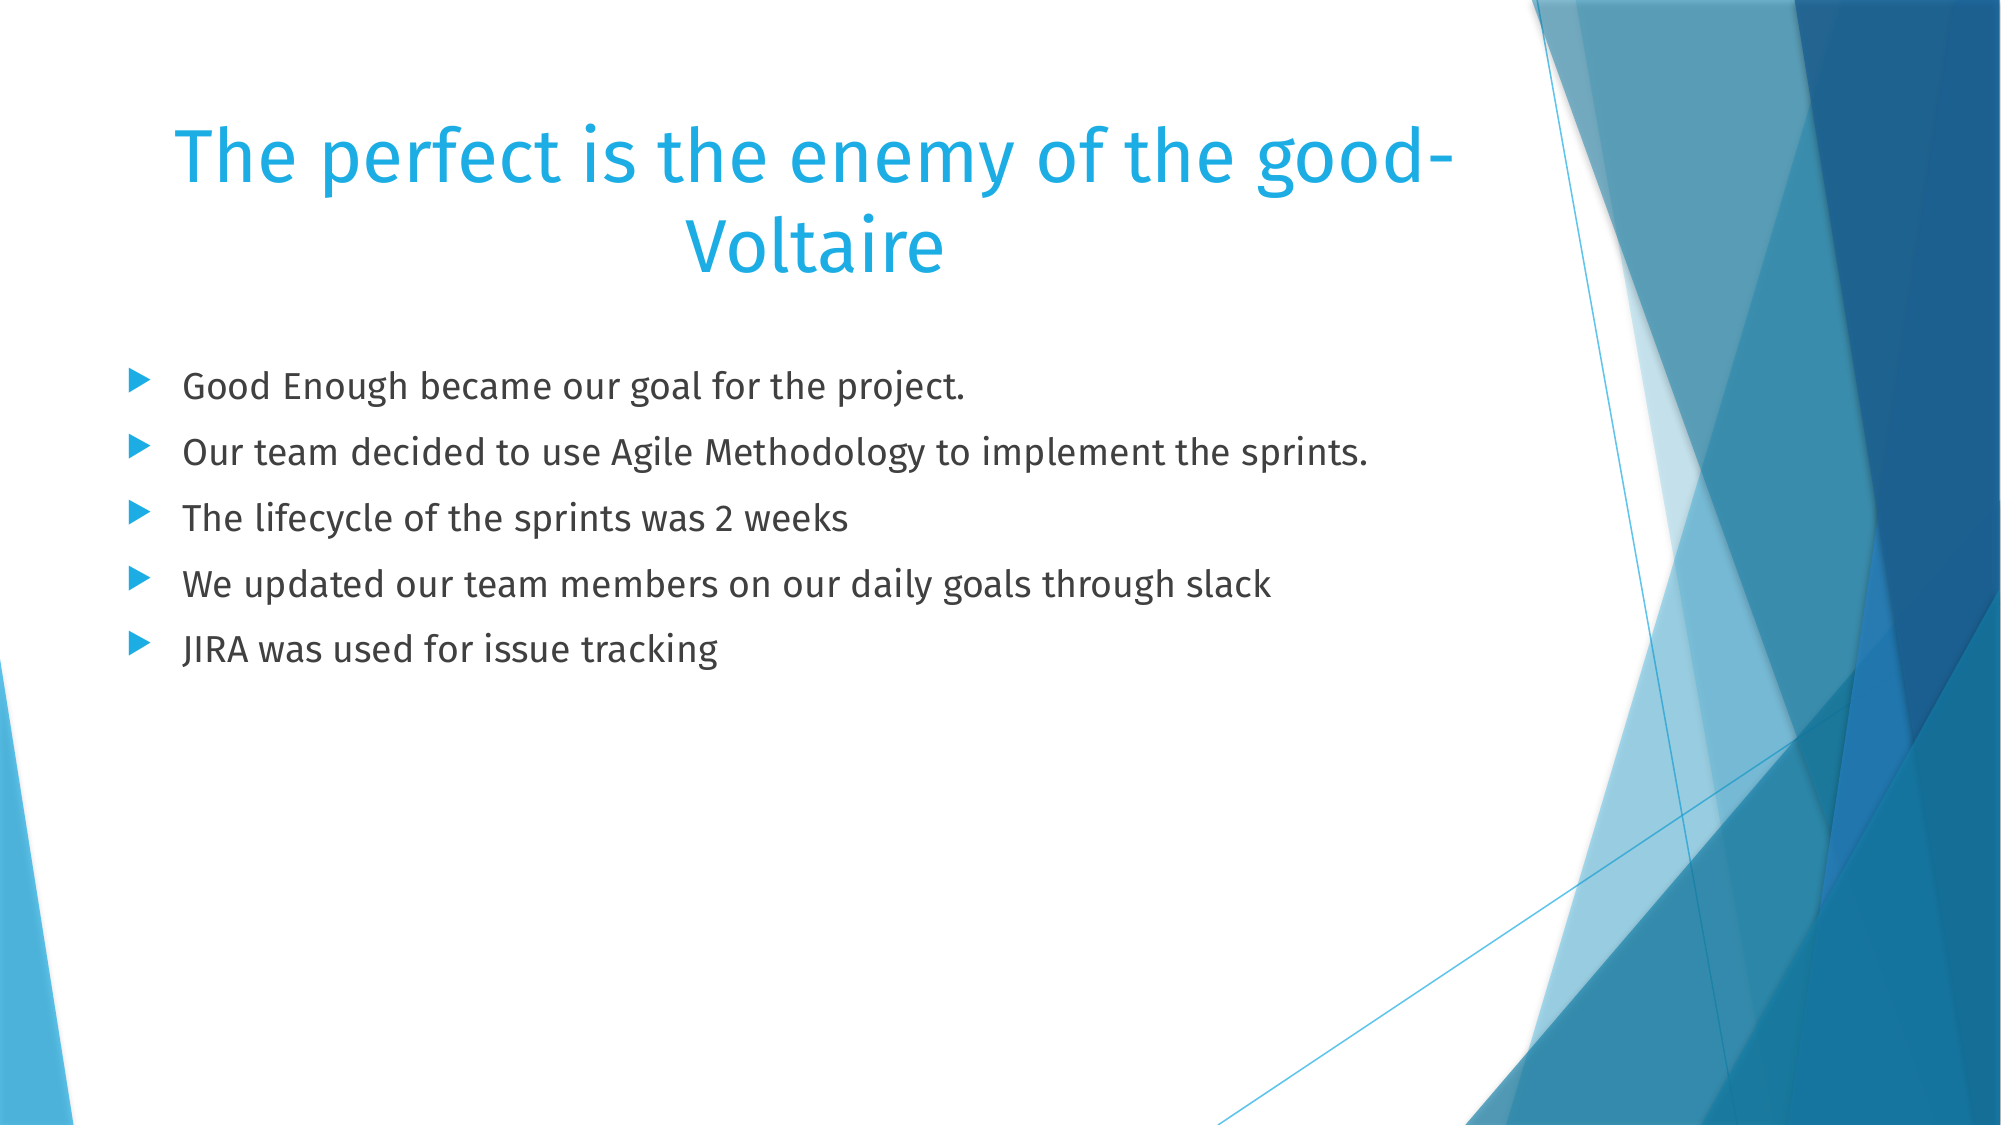

# The perfect is the enemy of the good- Voltaire
Good Enough became our goal for the project.
Our team decided to use Agile Methodology to implement the sprints.
The lifecycle of the sprints was 2 weeks
We updated our team members on our daily goals through slack
JIRA was used for issue tracking